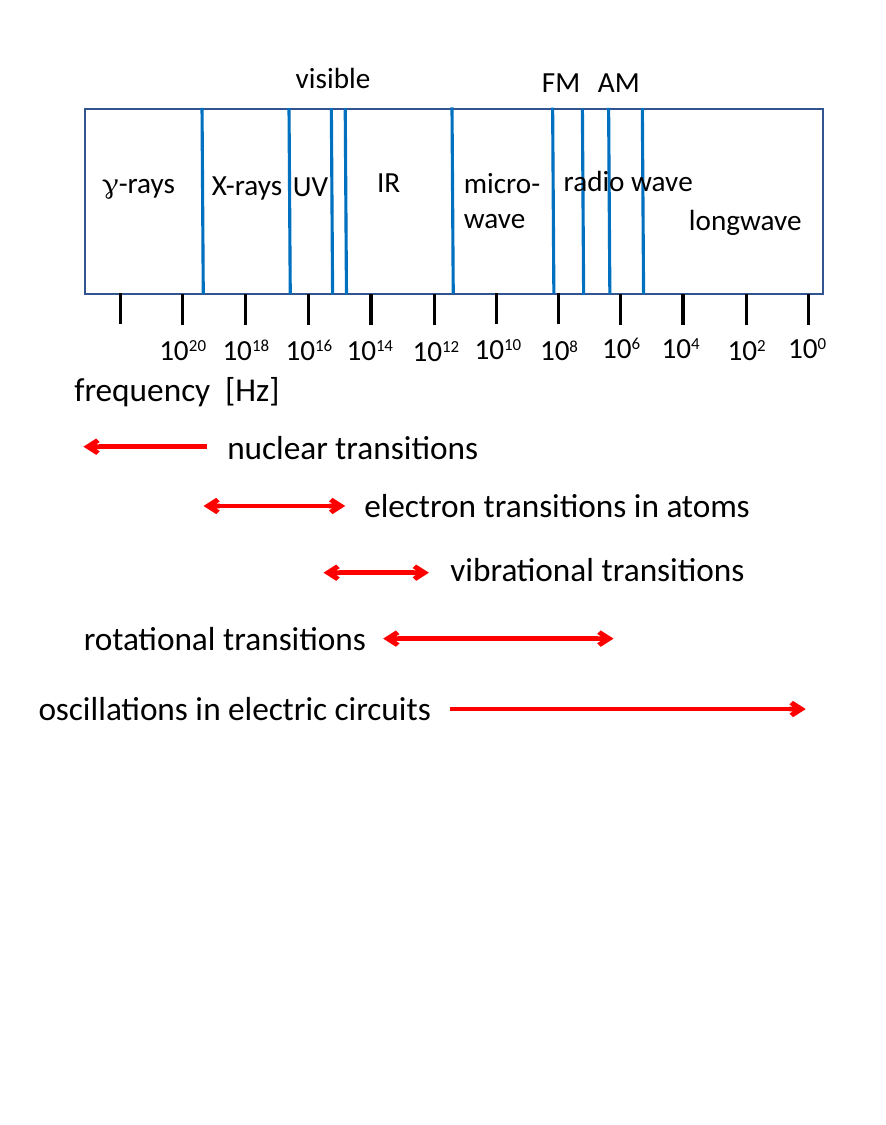

visible
FM
AM

radio wave
IR
γ-rays
micro-
wave
X-rays
UV
longwave
106
104
100
1010
102
1018
1016
1020
1014
108
1012
frequency  [Hz]
nuclear transitions
electron transitions in atoms
vibrational transitions
rotational transitions
oscillations in electric circuits